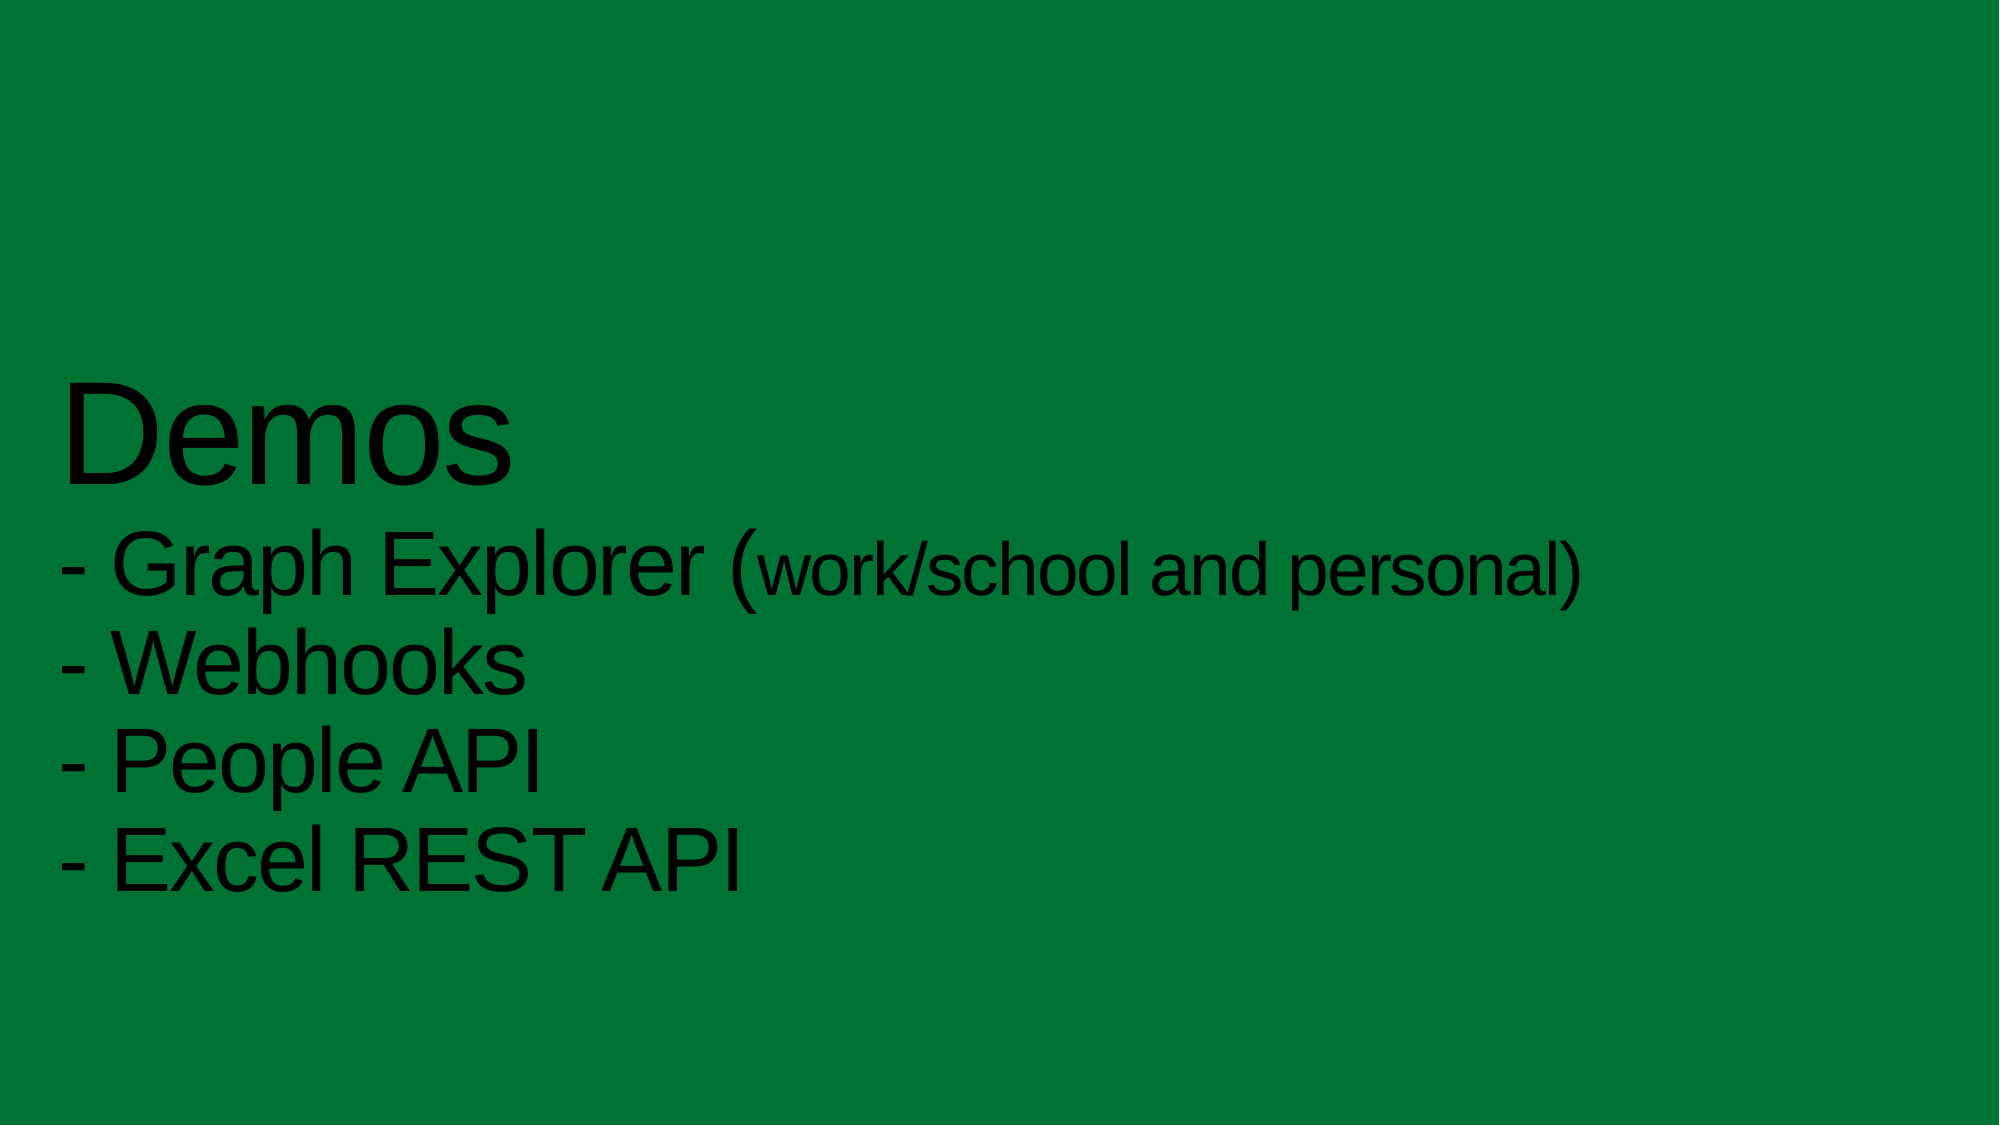

# Demos - Graph Explorer (work/school and personal) - Webhooks - People API - Excel REST API